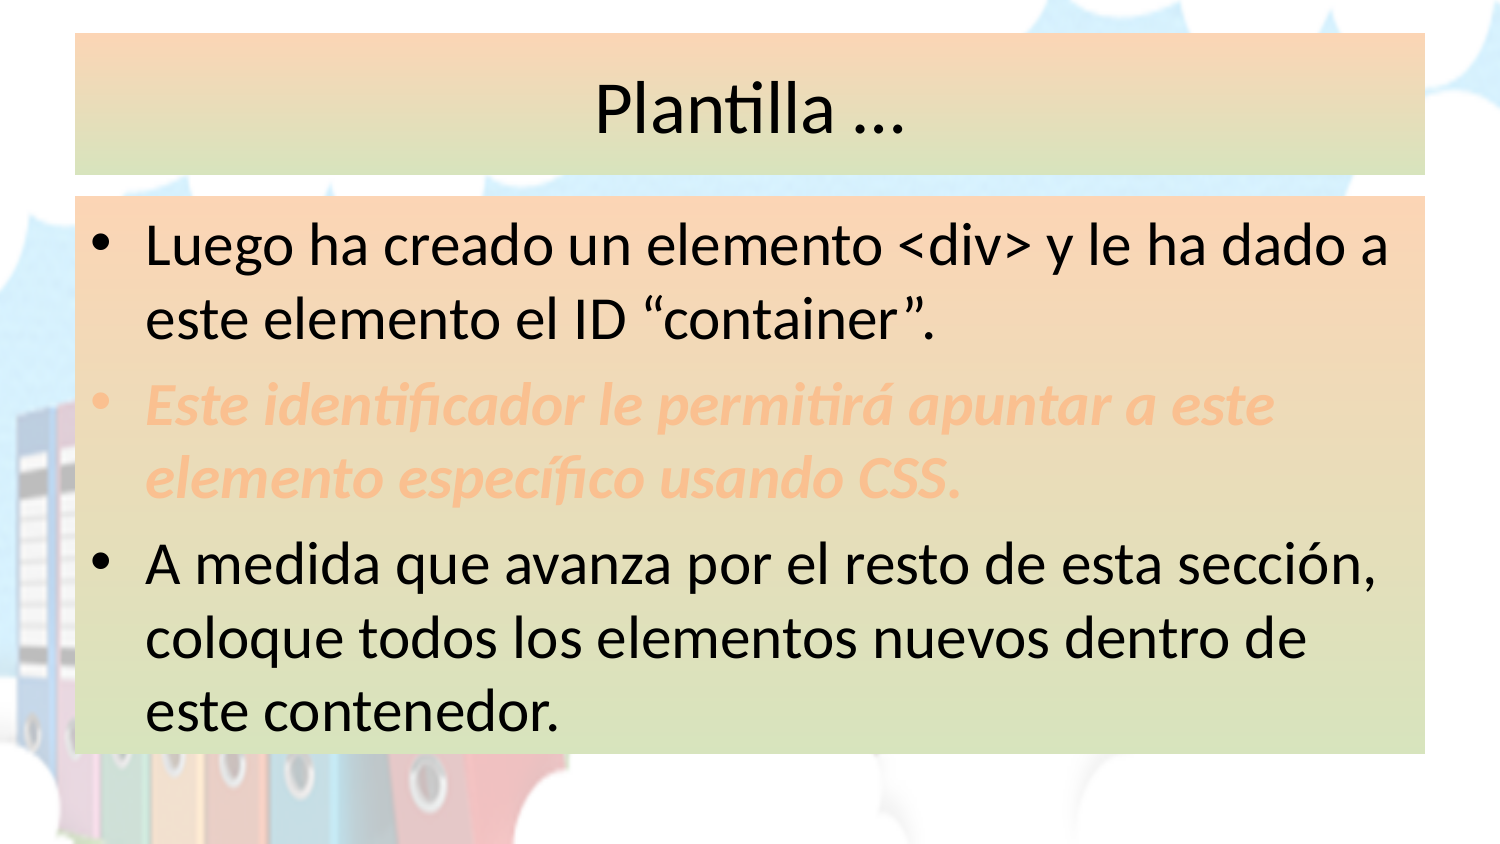

# Plantilla …
Luego ha creado un elemento <div> y le ha dado a este elemento el ID “container”.
Este identificador le permitirá apuntar a este elemento específico usando CSS.
A medida que avanza por el resto de esta sección, coloque todos los elementos nuevos dentro de este contenedor.